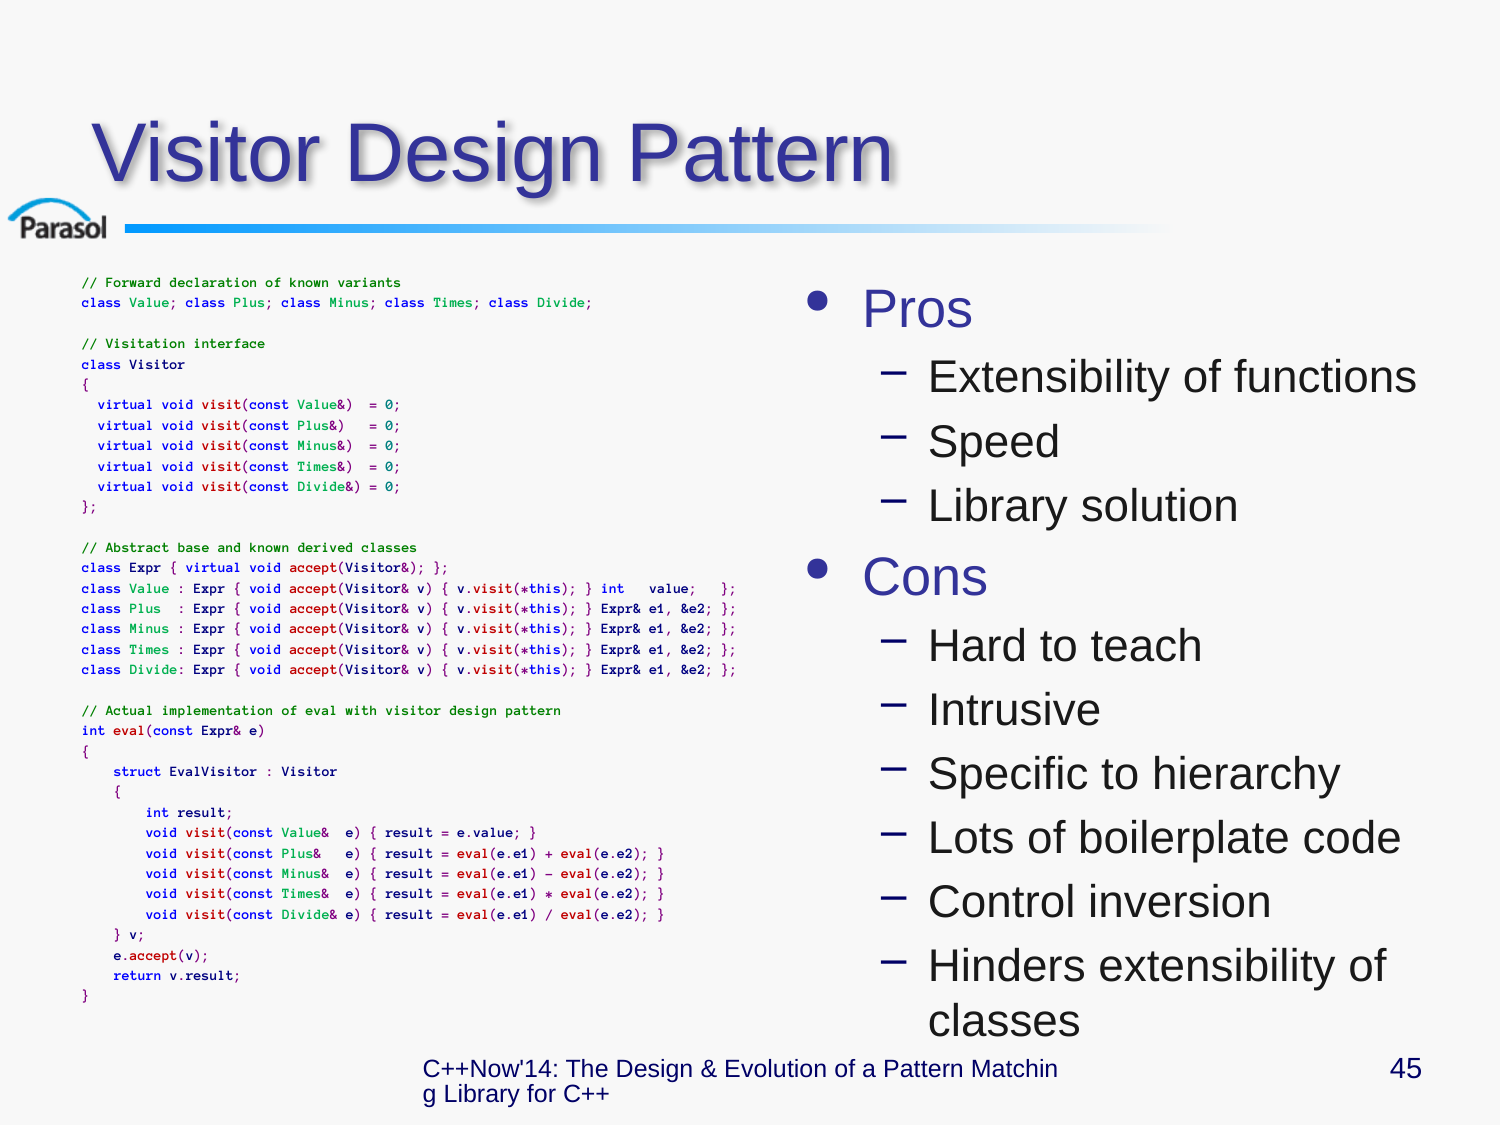

# Visitor Design Pattern
class Value; class Plus; ...
class Visitor {
  virtual void visit(Value&)= 0;
  virtual void visit(Plus&) = 0;
  // ...
};
class Expr {
  virtual void accept(Visitor&); };
class Value : Expr {
  void accept(Visitor& v)
  { v.visit(*this); }
};
// ...
// Forward declaration of known variants
class Value; class Plus; class Minus; class Times; class Divide;

// Visitation interface
class Visitor
{
  virtual void visit(const Value&)  = 0;
  virtual void visit(const Plus&)   = 0;
  virtual void visit(const Minus&)  = 0;
  virtual void visit(const Times&)  = 0;
  virtual void visit(const Divide&) = 0;
};

// Abstract base and known derived classes
class Expr { virtual void accept(Visitor&); };
class Value : Expr { void accept(Visitor& v) { v.visit(*this); } int   value;   };
class Plus  : Expr { void accept(Visitor& v) { v.visit(*this); } Expr& e1, &e2; };
class Minus : Expr { void accept(Visitor& v) { v.visit(*this); } Expr& e1, &e2; };
class Times : Expr { void accept(Visitor& v) { v.visit(*this); } Expr& e1, &e2; };
class Divide: Expr { void accept(Visitor& v) { v.visit(*this); } Expr& e1, &e2; };

// Actual implementation of eval with visitor design pattern
int eval(const Expr& e)
{
    struct EvalVisitor : Visitor
    {
        int result;
        void visit(const Value&  e) { result = e.value; }
        void visit(const Plus&   e) { result = eval(e.e1) + eval(e.e2); }
        void visit(const Minus&  e) { result = eval(e.e1) - eval(e.e2); }
        void visit(const Times&  e) { result = eval(e.e1) * eval(e.e2); }
        void visit(const Divide& e) { result = eval(e.e1) / eval(e.e2); }
    } v;
    e.accept(v);
    return v.result;
}
Pros
Extensibility of functions
Speed
Library solution
Cons
Hard to teach
Intrusive
Specific to hierarchy
Lots of boilerplate code
Control inversion
Hinders extensibility of classes
C++Now'14: The Design & Evolution of a Pattern Matching Library for C++
45